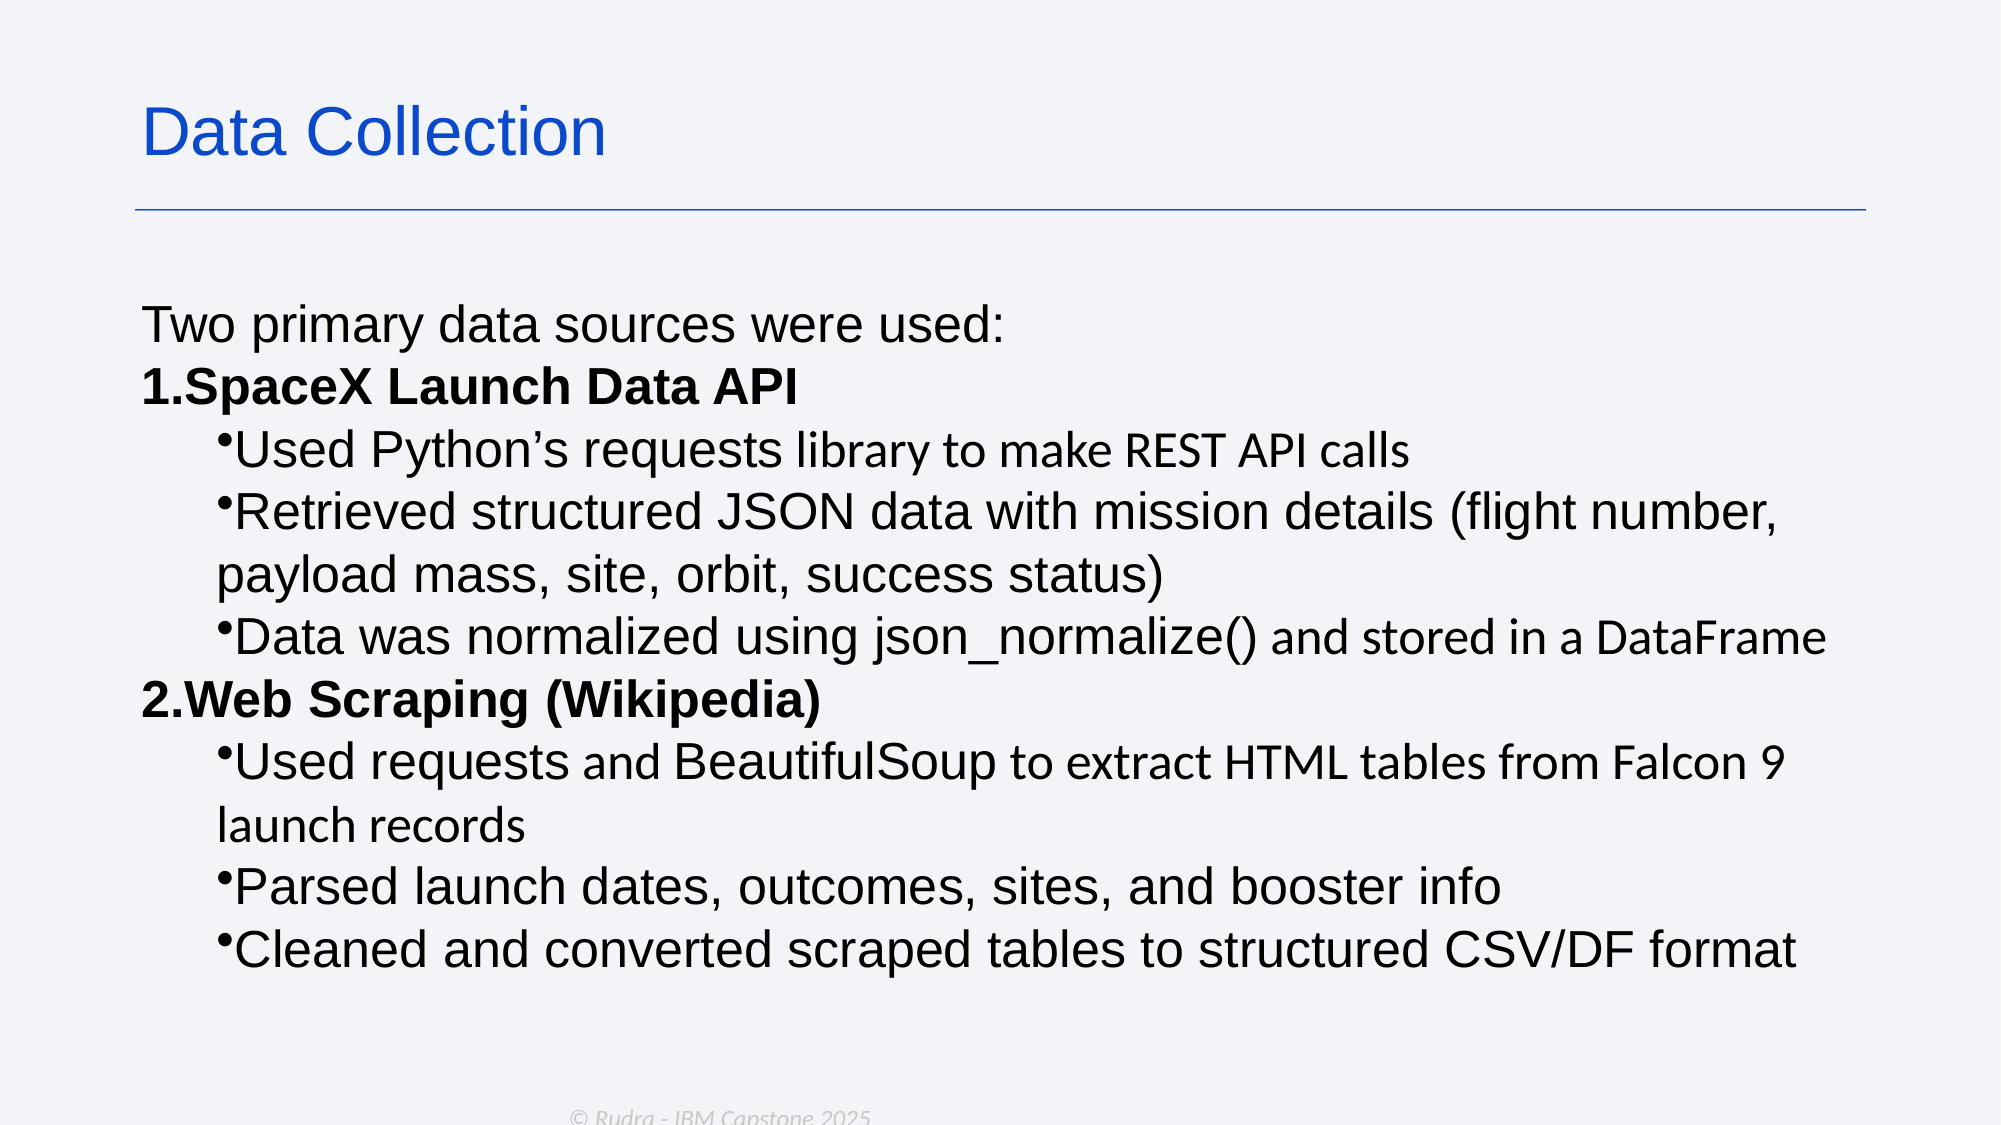

Data Collection
Two primary data sources were used:
SpaceX Launch Data API
Used Python’s requests library to make REST API calls
Retrieved structured JSON data with mission details (flight number, payload mass, site, orbit, success status)
Data was normalized using json_normalize() and stored in a DataFrame
Web Scraping (Wikipedia)
Used requests and BeautifulSoup to extract HTML tables from Falcon 9 launch records
Parsed launch dates, outcomes, sites, and booster info
Cleaned and converted scraped tables to structured CSV/DF format

© Rudra - IBM Capstone 2025